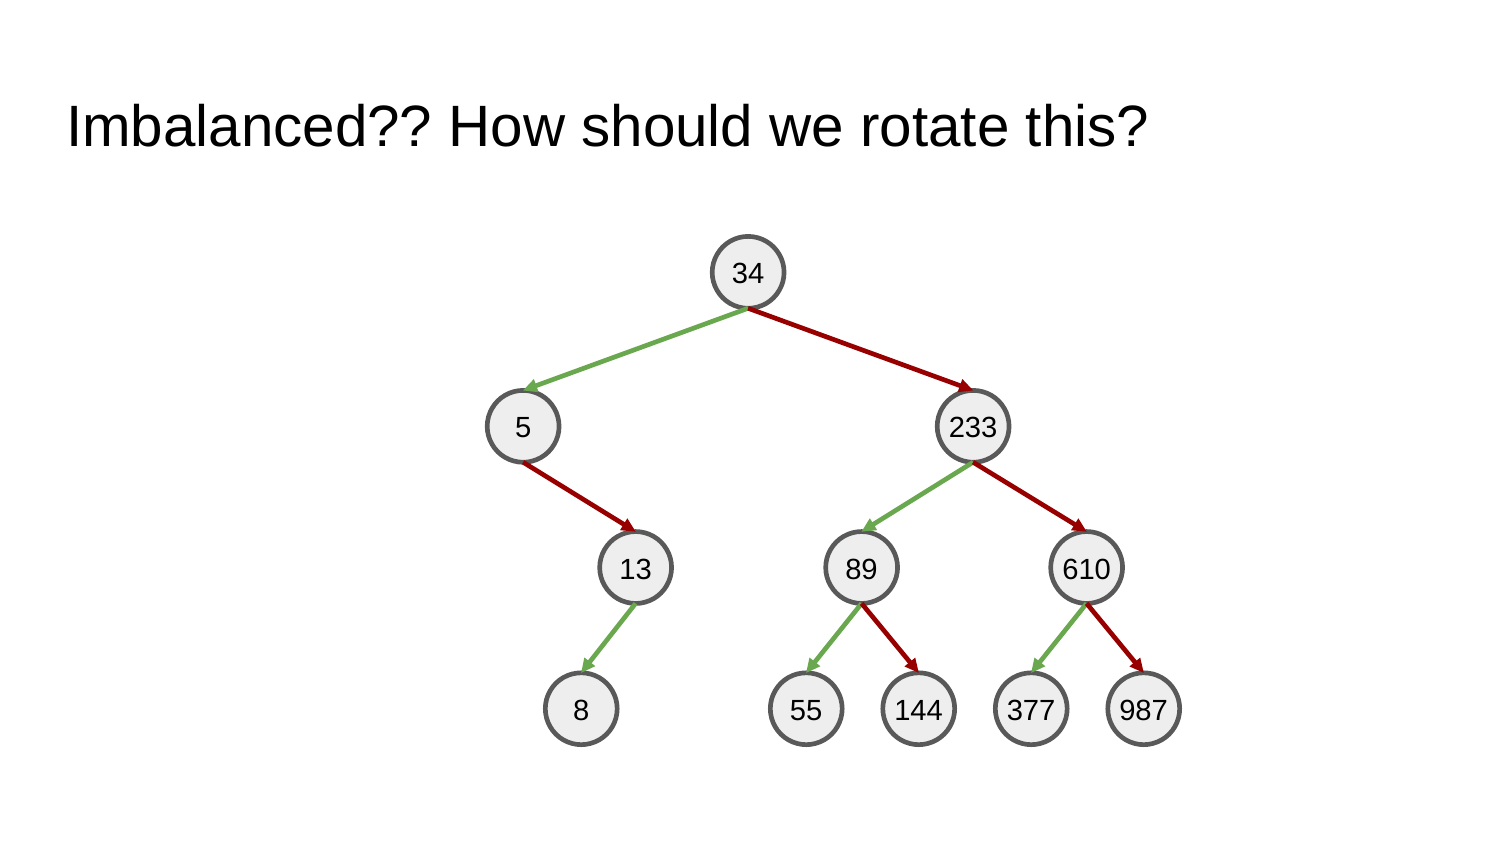

# Imbalanced?? How should we rotate this?
34
5
233
13
89
610
8
55
144
377
987